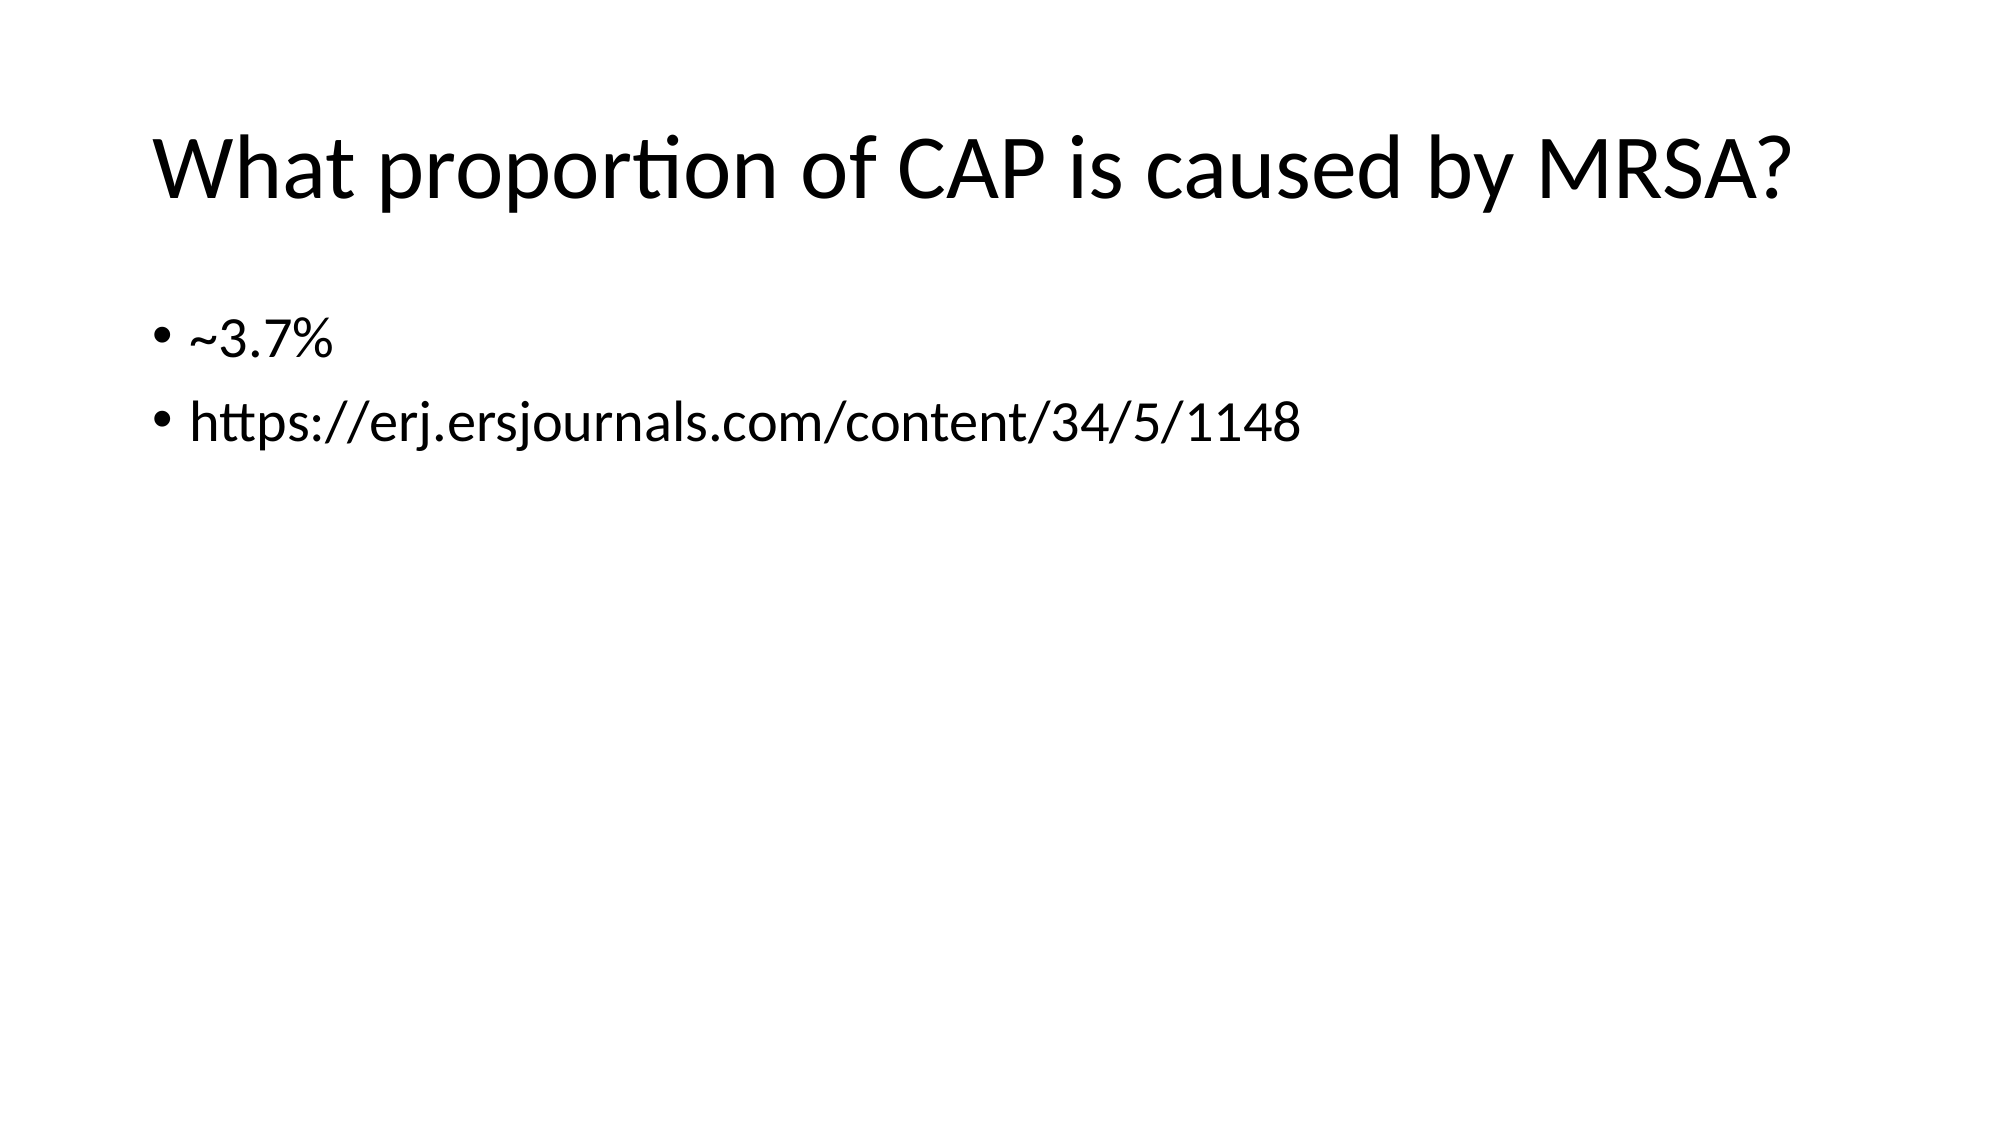

# What proportion of CAP is caused by MRSA?
~3.7%
https://erj.ersjournals.com/content/34/5/1148